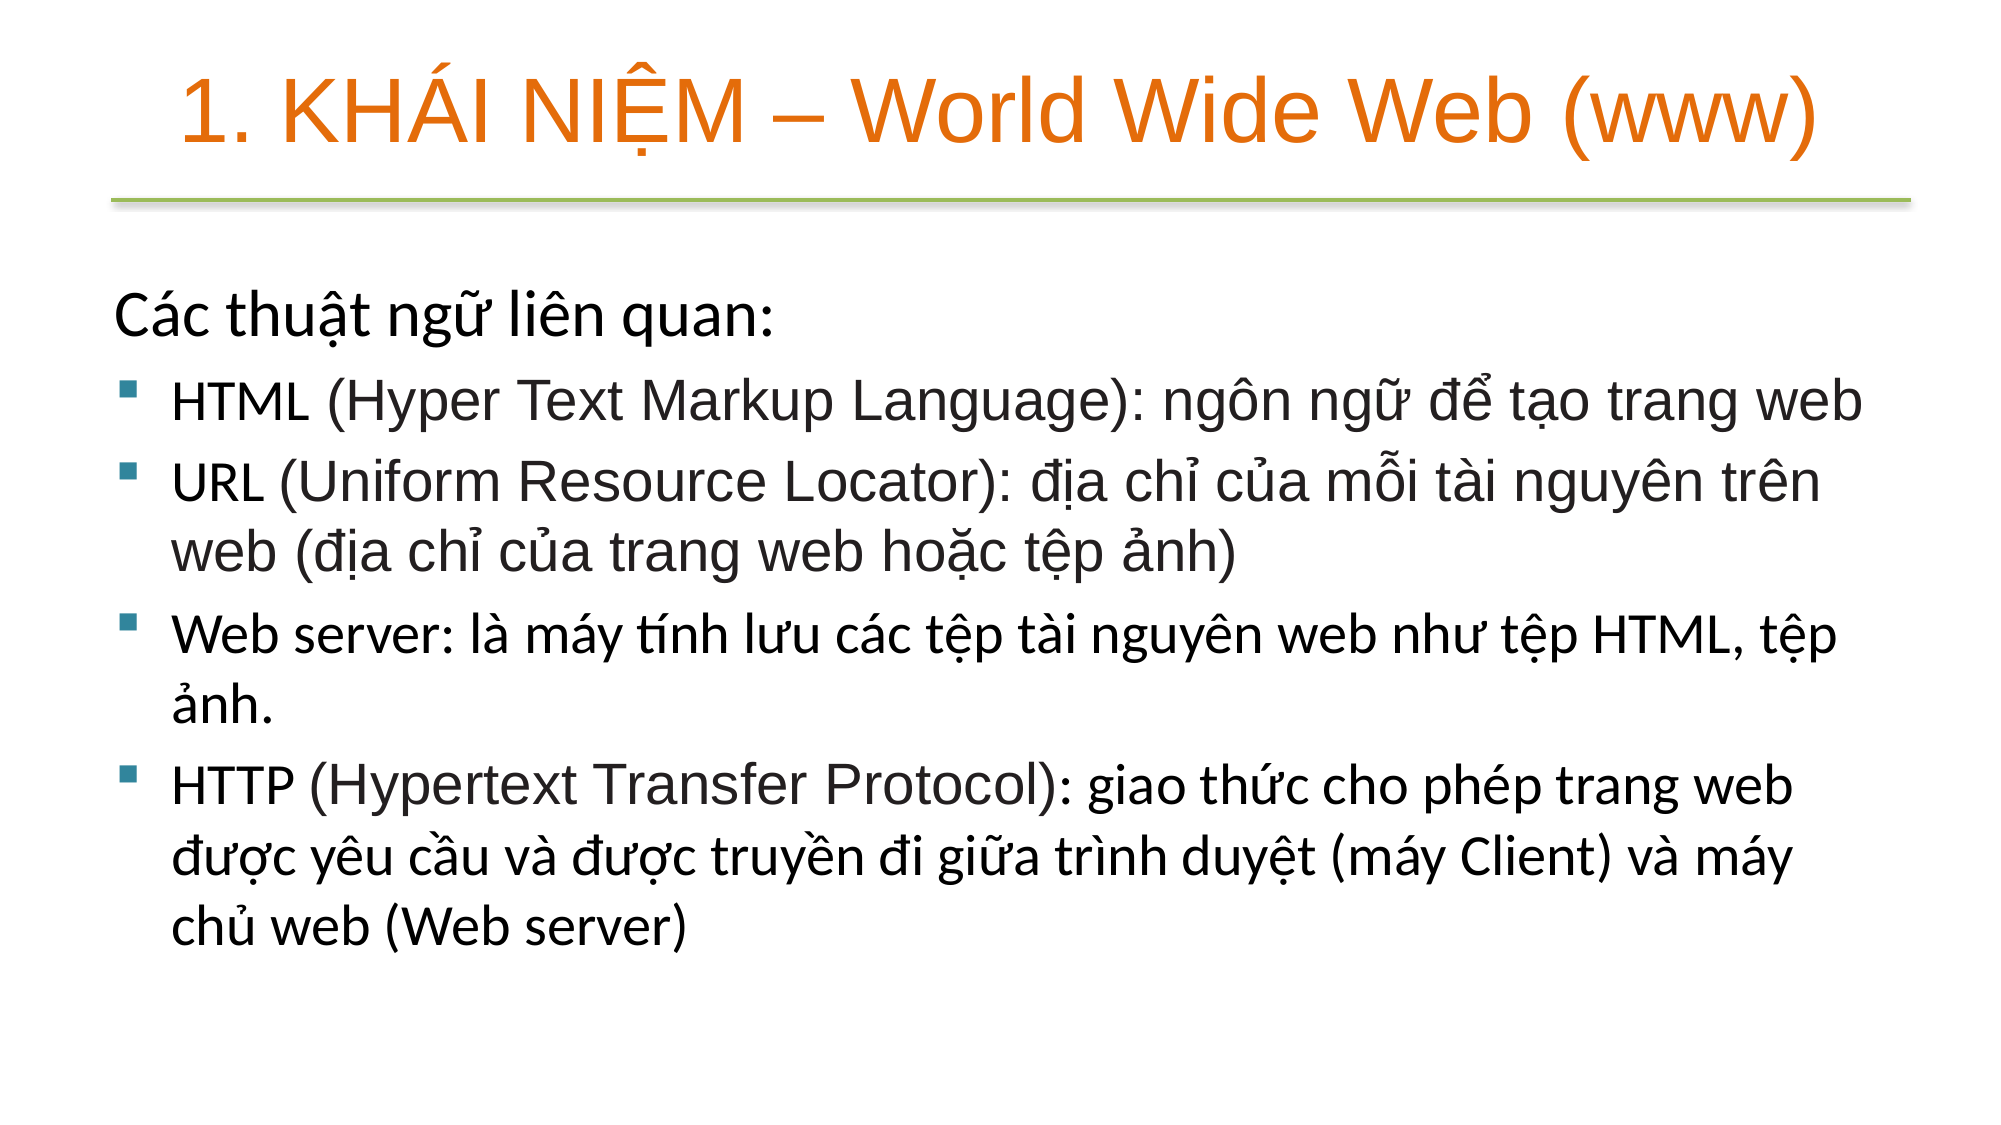

# 1. KHÁI NIỆM – World Wide Web (www)
Các thuật ngữ liên quan:
HTML (Hyper Text Markup Language): ngôn ngữ để tạo trang web
URL (Uniform Resource Locator): địa chỉ của mỗi tài nguyên trên web (địa chỉ của trang web hoặc tệp ảnh)
Web server: là máy tính lưu các tệp tài nguyên web như tệp HTML, tệp ảnh.
HTTP (Hypertext Transfer Protocol): giao thức cho phép trang web được yêu cầu và được truyền đi giữa trình duyệt (máy Client) và máy chủ web (Web server)